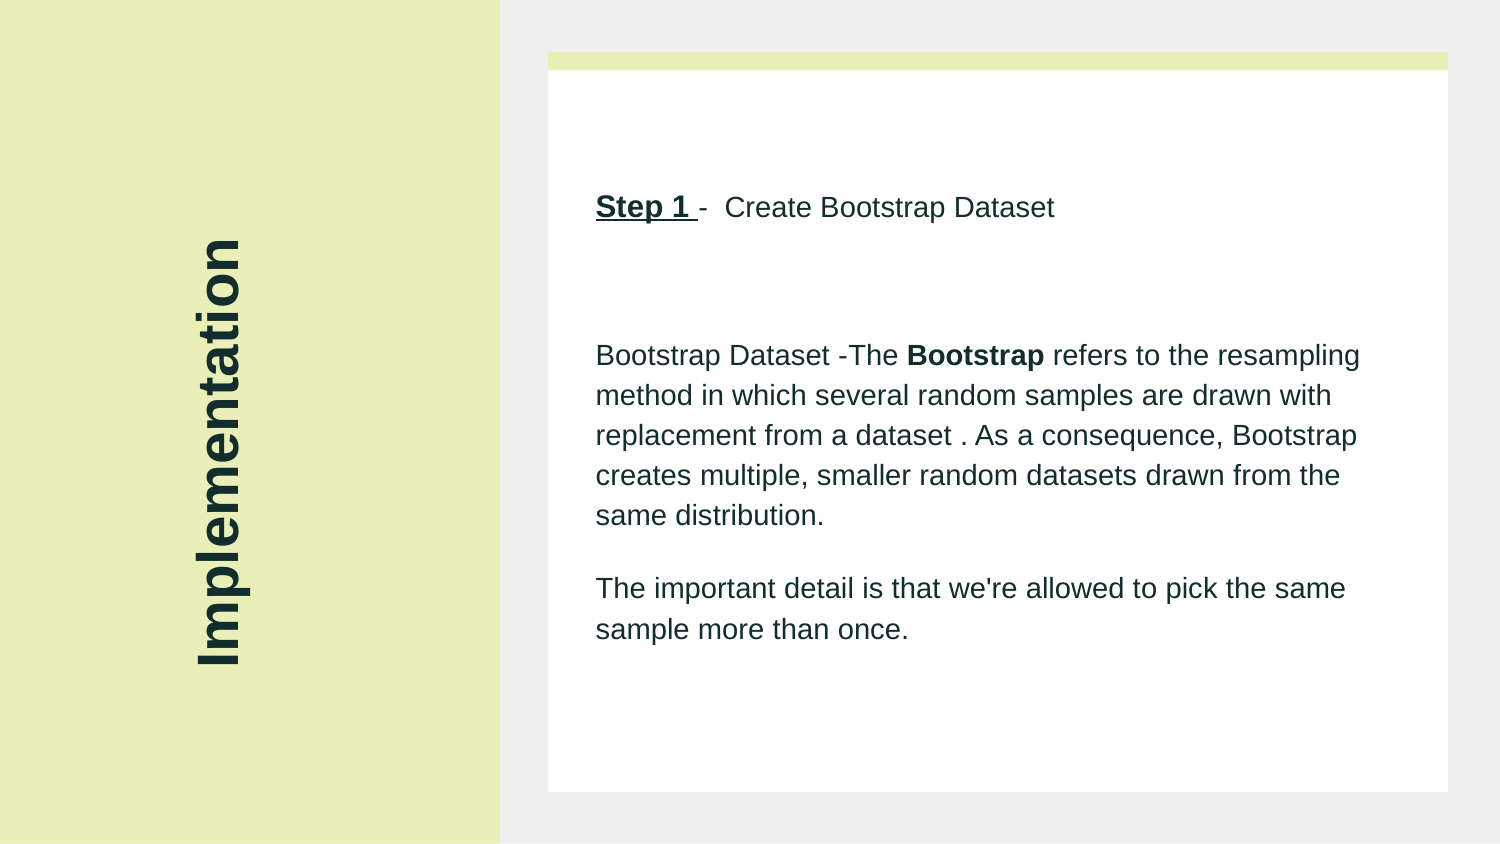

Step 1 -  Create Bootstrap Dataset

Bootstrap Dataset -The Bootstrap refers to the resampling method in which several random samples are drawn with replacement from a dataset . As a consequence, Bootstrap creates multiple, smaller random datasets drawn from the same distribution.
The important detail is that we're allowed to pick the same sample more than once.
# Implementation